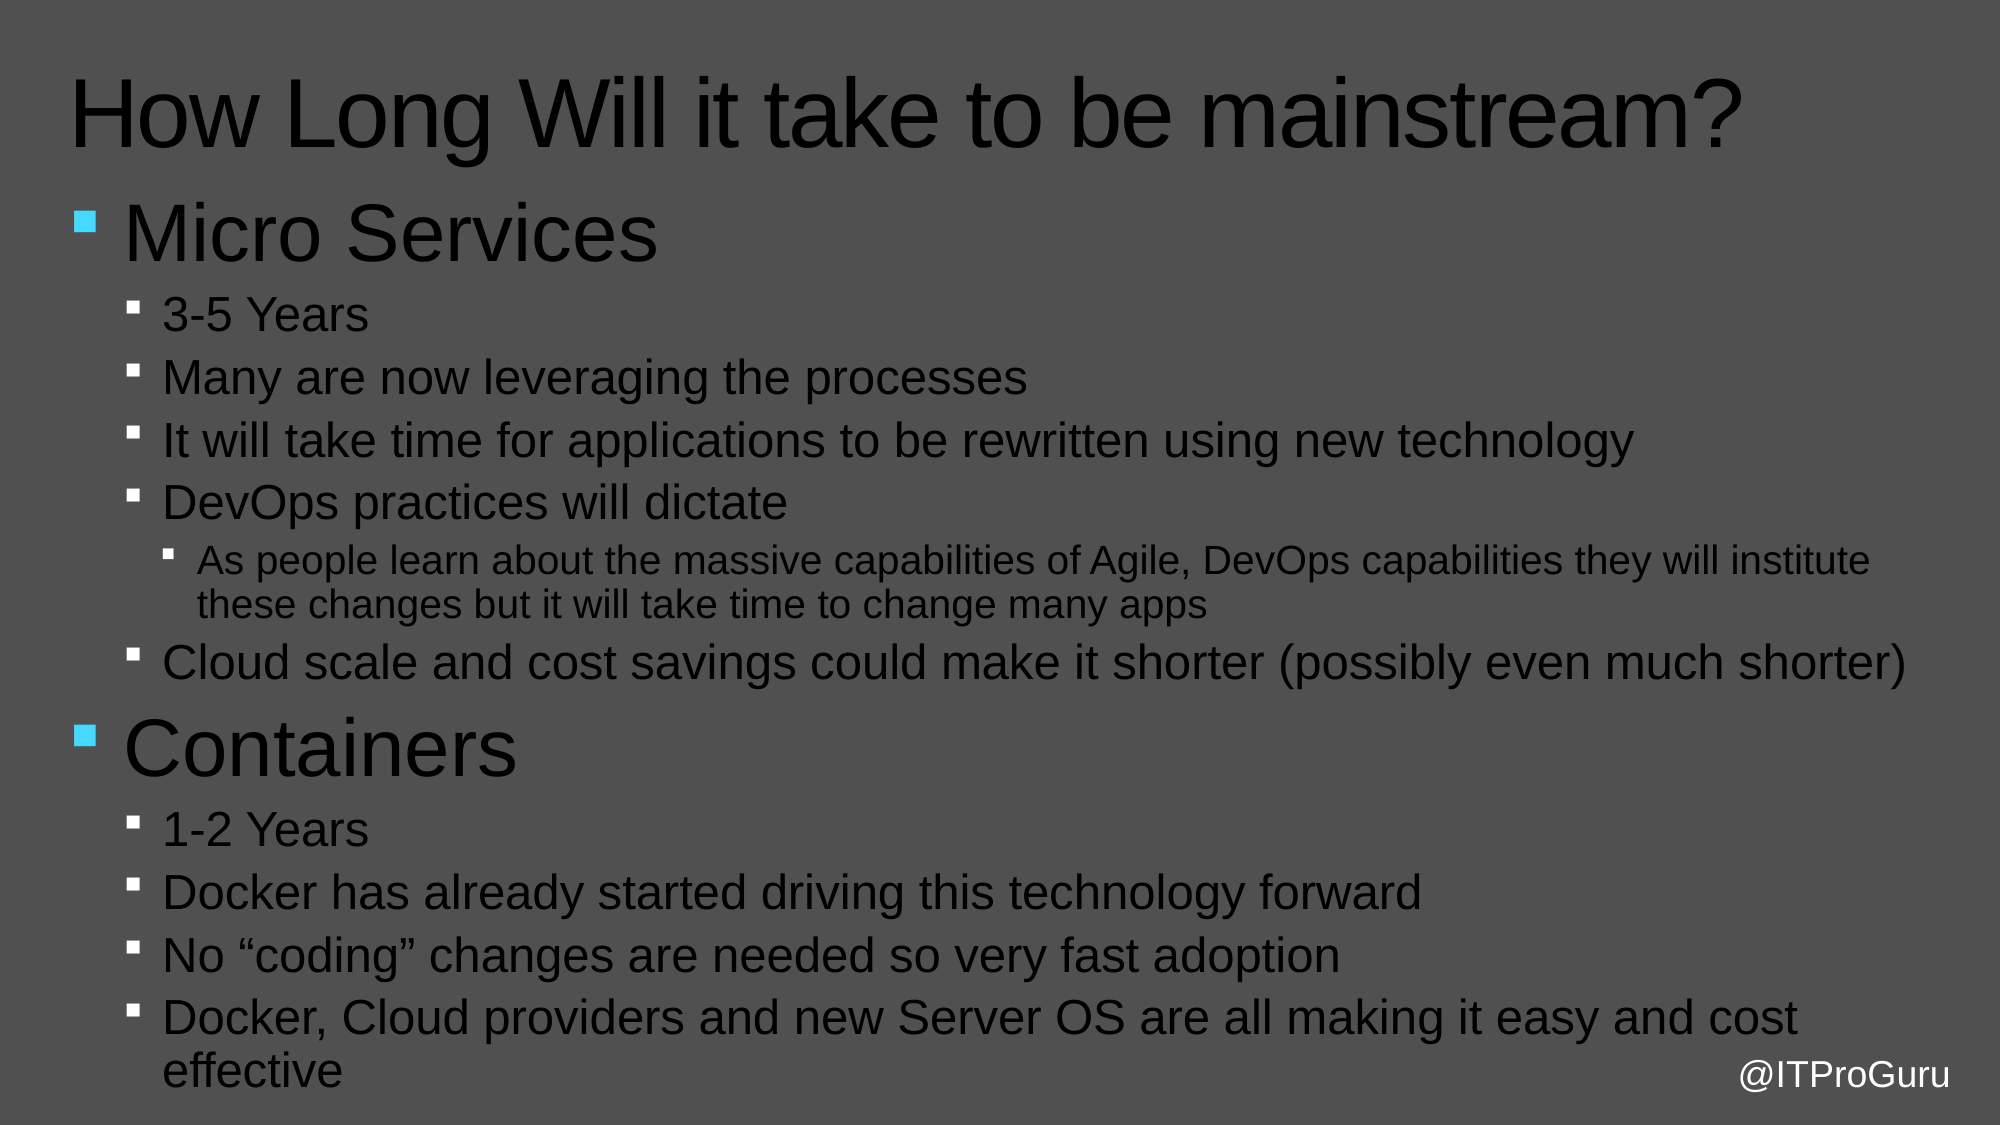

# How Long Will it take to be mainstream?
Micro Services
3-5 Years
Many are now leveraging the processes
It will take time for applications to be rewritten using new technology
DevOps practices will dictate
As people learn about the massive capabilities of Agile, DevOps capabilities they will institute these changes but it will take time to change many apps
Cloud scale and cost savings could make it shorter (possibly even much shorter)
Containers
1-2 Years
Docker has already started driving this technology forward
No “coding” changes are needed so very fast adoption
Docker, Cloud providers and new Server OS are all making it easy and cost effective